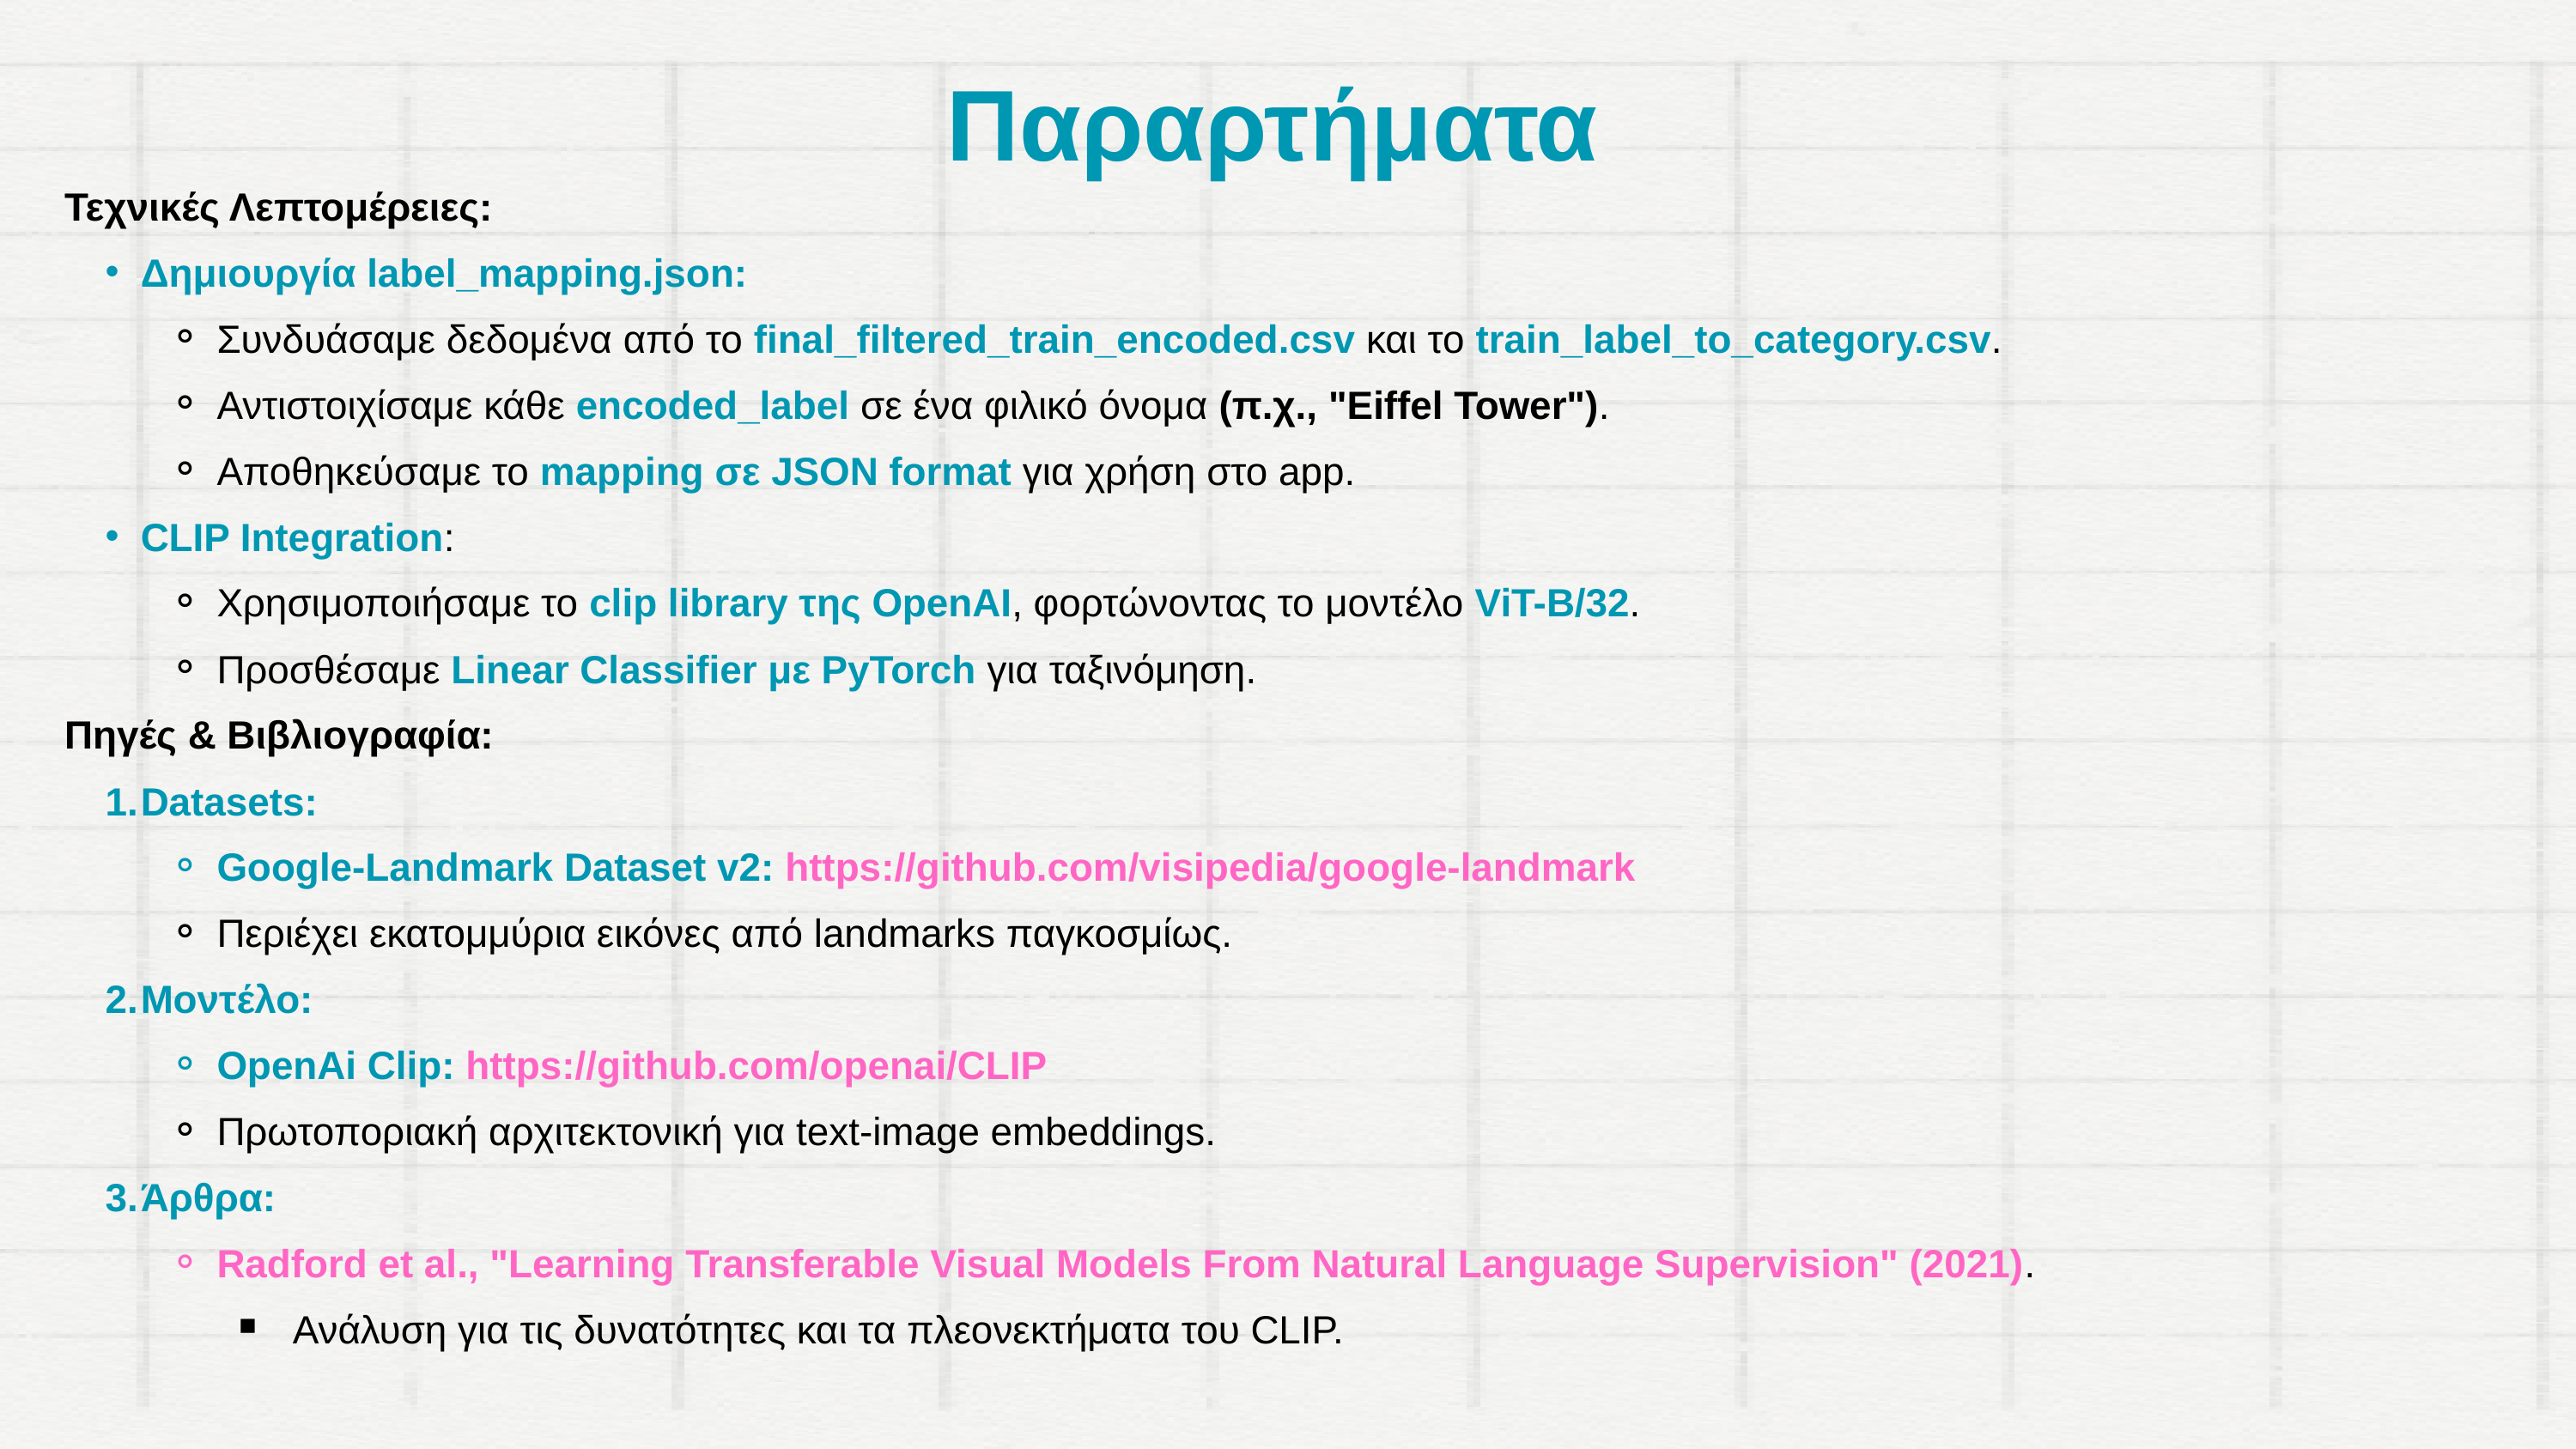

Παραρτήματα

Τεχνικές Λεπτομέρειες:
Δημιουργία label_mapping.json:
Συνδυάσαμε δεδομένα από το final_filtered_train_encoded.csv και το train_label_to_category.csv.
Αντιστοιχίσαμε κάθε encoded_label σε ένα φιλικό όνομα (π.χ., "Eiffel Tower").
Αποθηκεύσαμε το mapping σε JSON format για χρήση στο app.
CLIP Integration:
Χρησιμοποιήσαμε το clip library της OpenAI, φορτώνοντας το μοντέλο ViT-B/32.
Προσθέσαμε Linear Classifier με PyTorch για ταξινόμηση.
Πηγές & Βιβλιογραφία:
Datasets:
Google-Landmark Dataset v2: https://github.com/visipedia/google-landmark
Περιέχει εκατομμύρια εικόνες από landmarks παγκοσμίως.
Μοντέλο:
OpenAi Clip: https://github.com/openai/CLIP
Πρωτοποριακή αρχιτεκτονική για text-image embeddings.
Άρθρα:
Radford et al., "Learning Transferable Visual Models From Natural Language Supervision" (2021).
Ανάλυση για τις δυνατότητες και τα πλεονεκτήματα του CLIP.